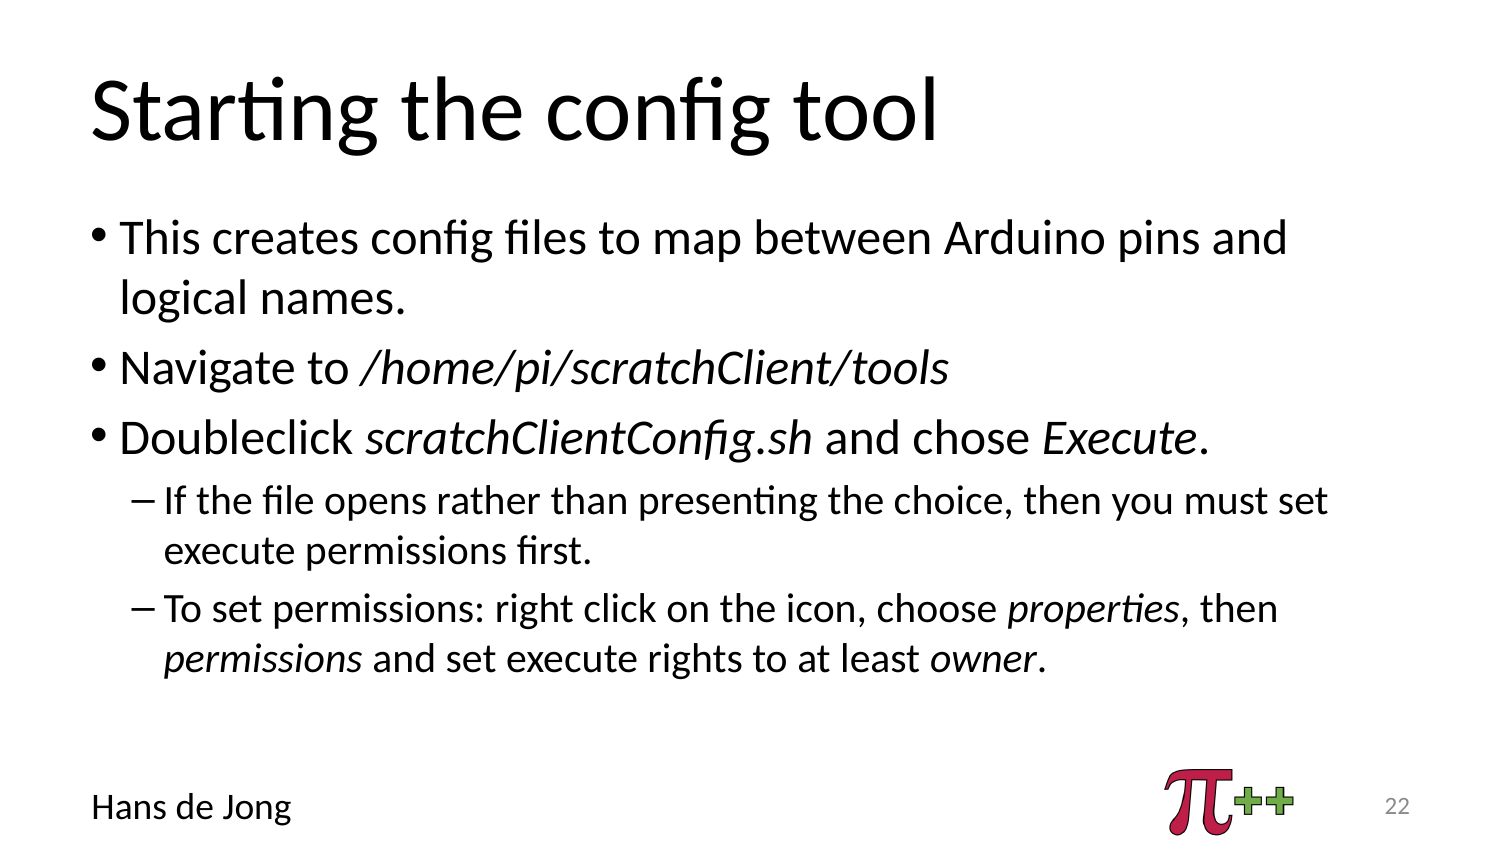

# Starting the config tool
This creates config files to map between Arduino pins and logical names.
Navigate to /home/pi/scratchClient/tools
Doubleclick scratchClientConfig.sh and chose Execute.
If the file opens rather than presenting the choice, then you must set execute permissions first.
To set permissions: right click on the icon, choose properties, then permissions and set execute rights to at least owner.
22